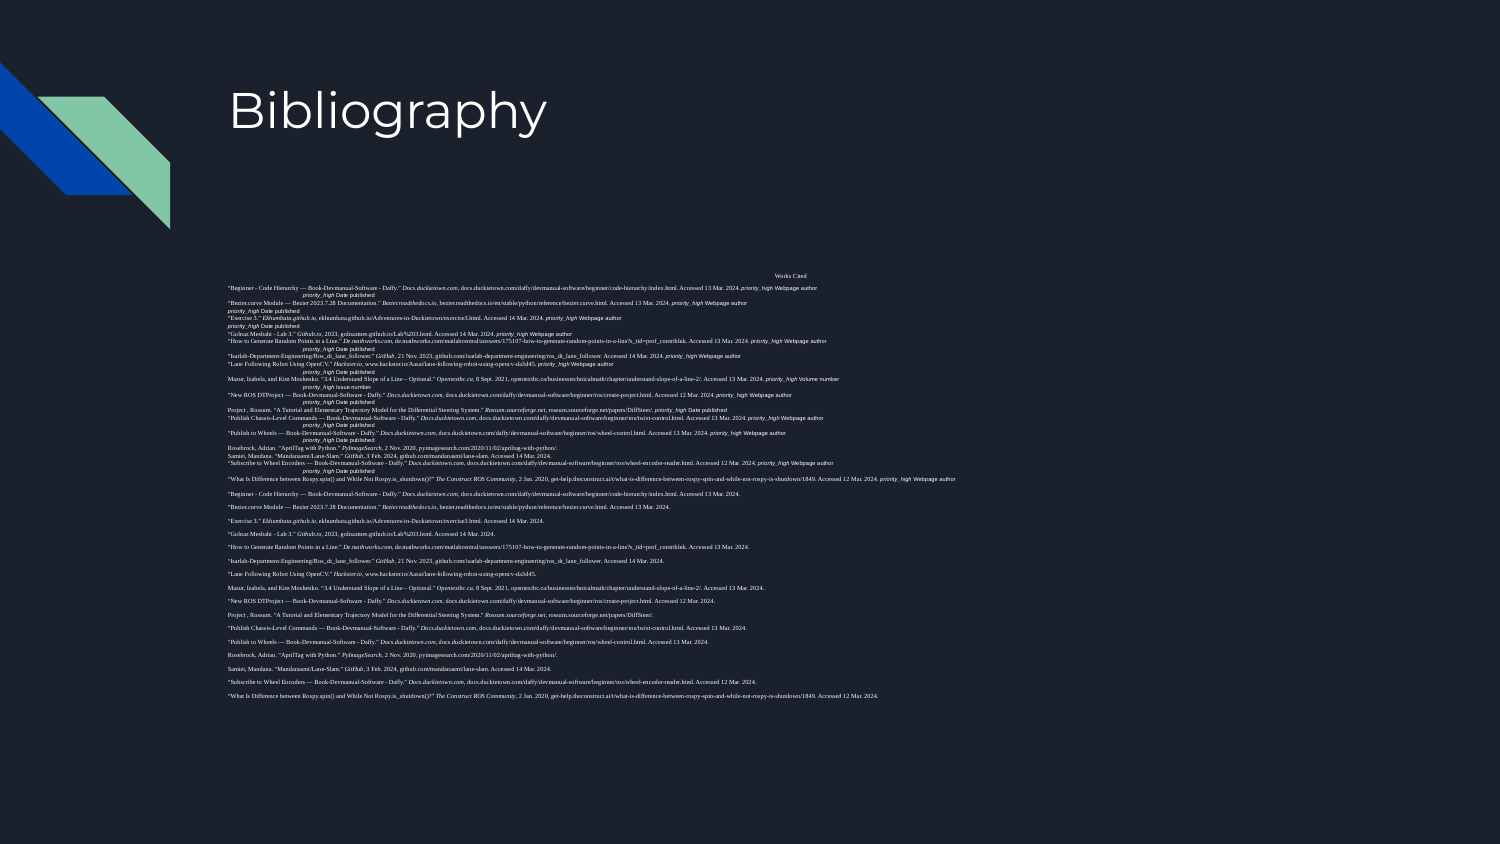

# Bibliography
Works Cited
“Beginner - Code Hierarchy — Book-Devmanual-Software - Daffy.” Docs.duckietown.com, docs.duckietown.com/daffy/devmanual-software/beginner/code-hierarchy/index.html. Accessed 13 Mar. 2024. priority_high Webpage author
priority_high Date published
“Bezier.curve Module — Bezier 2023.7.28 Documentation.” Bezier.readthedocs.io, bezier.readthedocs.io/en/stable/python/reference/bezier.curve.html. Accessed 13 Mar. 2024. priority_high Webpage author
priority_high Date published
“Exercise 3.” Ekhumbata.github.io, ekhumbata.github.io/Adventures-in-Duckietown/exercise3.html. Accessed 14 Mar. 2024. priority_high Webpage author
priority_high Date published
“Golnaz Mesbahi - Lab 3.” Github.io, 2023, golnazmes.github.io/Lab%203.html. Accessed 14 Mar. 2024. priority_high Webpage author
“How to Generate Random Points in a Line.” De.mathworks.com, de.mathworks.com/matlabcentral/answers/175107-how-to-generate-random-points-in-a-line?s_tid=prof_contriblnk. Accessed 13 Mar. 2024. priority_high Webpage author
priority_high Date published
“Isarlab-Department-Engineering/Ros_dt_lane_follower.” GitHub, 21 Nov. 2023, github.com/isarlab-department-engineering/ros_dt_lane_follower. Accessed 14 Mar. 2024. priority_high Webpage author
“Lane Following Robot Using OpenCV.” Hackster.io, www.hackster.io/Aasai/lane-following-robot-using-opencv-da3d45. priority_high Webpage author
priority_high Date published
Mazur, Izabela, and Kim Moshenko. “3.4 Understand Slope of a Line – Optional.” Opentextbc.ca, 8 Sept. 2021, opentextbc.ca/businesstechnicalmath/chapter/understand-slope-of-a-line-2/. Accessed 13 Mar. 2024. priority_high Volume number
priority_high Issue number
“New ROS DTProject — Book-Devmanual-Software - Daffy.” Docs.duckietown.com, docs.duckietown.com/daffy/devmanual-software/beginner/ros/create-project.html. Accessed 12 Mar. 2024. priority_high Webpage author
priority_high Date published
Project , Rossum. “A Tutorial and Elementary Trajectory Model for the Differential Steering System.” Rossum.sourceforge.net, rossum.sourceforge.net/papers/DiffSteer/. priority_high Date published
“Publish Chassis-Level Commands — Book-Devmanual-Software - Daffy.” Docs.duckietown.com, docs.duckietown.com/daffy/devmanual-software/beginner/ros/twist-control.html. Accessed 13 Mar. 2024. priority_high Webpage author
priority_high Date published
“Publish to Wheels — Book-Devmanual-Software - Daffy.” Docs.duckietown.com, docs.duckietown.com/daffy/devmanual-software/beginner/ros/wheel-control.html. Accessed 13 Mar. 2024. priority_high Webpage author
priority_high Date published
Rosebrock, Adrian. “AprilTag with Python.” PyImageSearch, 2 Nov. 2020, pyimagesearch.com/2020/11/02/apriltag-with-python/.
Samiei, Mandana. “Mandanasmi/Lane-Slam.” GitHub, 3 Feb. 2024, github.com/mandanasmi/lane-slam. Accessed 14 Mar. 2024.
“Subscribe to Wheel Encoders — Book-Devmanual-Software - Daffy.” Docs.duckietown.com, docs.duckietown.com/daffy/devmanual-software/beginner/ros/wheel-encoder-reader.html. Accessed 12 Mar. 2024. priority_high Webpage author
priority_high Date published
“What Is Difference between Rospy.spin() and While Not Rospy.is_shutdown()?” The Construct ROS Community, 2 Jan. 2020, get-help.theconstruct.ai/t/what-is-difference-between-rospy-spin-and-while-not-rospy-is-shutdown/1849. Accessed 12 Mar. 2024. priority_high Webpage author

“Beginner - Code Hierarchy — Book-Devmanual-Software - Daffy.” Docs.duckietown.com, docs.duckietown.com/daffy/devmanual-software/beginner/code-hierarchy/index.html. Accessed 13 Mar. 2024.
“Bezier.curve Module — Bezier 2023.7.28 Documentation.” Bezier.readthedocs.io, bezier.readthedocs.io/en/stable/python/reference/bezier.curve.html. Accessed 13 Mar. 2024.
“Exercise 3.” Ekhumbata.github.io, ekhumbata.github.io/Adventures-in-Duckietown/exercise3.html. Accessed 14 Mar. 2024.
“Golnaz Mesbahi - Lab 3.” Github.io, 2023, golnazmes.github.io/Lab%203.html. Accessed 14 Mar. 2024.
“How to Generate Random Points in a Line.” De.mathworks.com, de.mathworks.com/matlabcentral/answers/175107-how-to-generate-random-points-in-a-line?s_tid=prof_contriblnk. Accessed 13 Mar. 2024.
“Isarlab-Department-Engineering/Ros_dt_lane_follower.” GitHub, 21 Nov. 2023, github.com/isarlab-department-engineering/ros_dt_lane_follower. Accessed 14 Mar. 2024.
“Lane Following Robot Using OpenCV.” Hackster.io, www.hackster.io/Aasai/lane-following-robot-using-opencv-da3d45.
Mazur, Izabela, and Kim Moshenko. “3.4 Understand Slope of a Line – Optional.” Opentextbc.ca, 8 Sept. 2021, opentextbc.ca/businesstechnicalmath/chapter/understand-slope-of-a-line-2/. Accessed 13 Mar. 2024.
“New ROS DTProject — Book-Devmanual-Software - Daffy.” Docs.duckietown.com, docs.duckietown.com/daffy/devmanual-software/beginner/ros/create-project.html. Accessed 12 Mar. 2024.
Project , Rossum. “A Tutorial and Elementary Trajectory Model for the Differential Steering System.” Rossum.sourceforge.net, rossum.sourceforge.net/papers/DiffSteer/.
“Publish Chassis-Level Commands — Book-Devmanual-Software - Daffy.” Docs.duckietown.com, docs.duckietown.com/daffy/devmanual-software/beginner/ros/twist-control.html. Accessed 13 Mar. 2024.
“Publish to Wheels — Book-Devmanual-Software - Daffy.” Docs.duckietown.com, docs.duckietown.com/daffy/devmanual-software/beginner/ros/wheel-control.html. Accessed 13 Mar. 2024.
Rosebrock, Adrian. “AprilTag with Python.” PyImageSearch, 2 Nov. 2020, pyimagesearch.com/2020/11/02/apriltag-with-python/.
Samiei, Mandana. “Mandanasmi/Lane-Slam.” GitHub, 3 Feb. 2024, github.com/mandanasmi/lane-slam. Accessed 14 Mar. 2024.
“Subscribe to Wheel Encoders — Book-Devmanual-Software - Daffy.” Docs.duckietown.com, docs.duckietown.com/daffy/devmanual-software/beginner/ros/wheel-encoder-reader.html. Accessed 12 Mar. 2024.
“What Is Difference between Rospy.spin() and While Not Rospy.is_shutdown()?” The Construct ROS Community, 2 Jan. 2020, get-help.theconstruct.ai/t/what-is-difference-between-rospy-spin-and-while-not-rospy-is-shutdown/1849. Accessed 12 Mar. 2024.